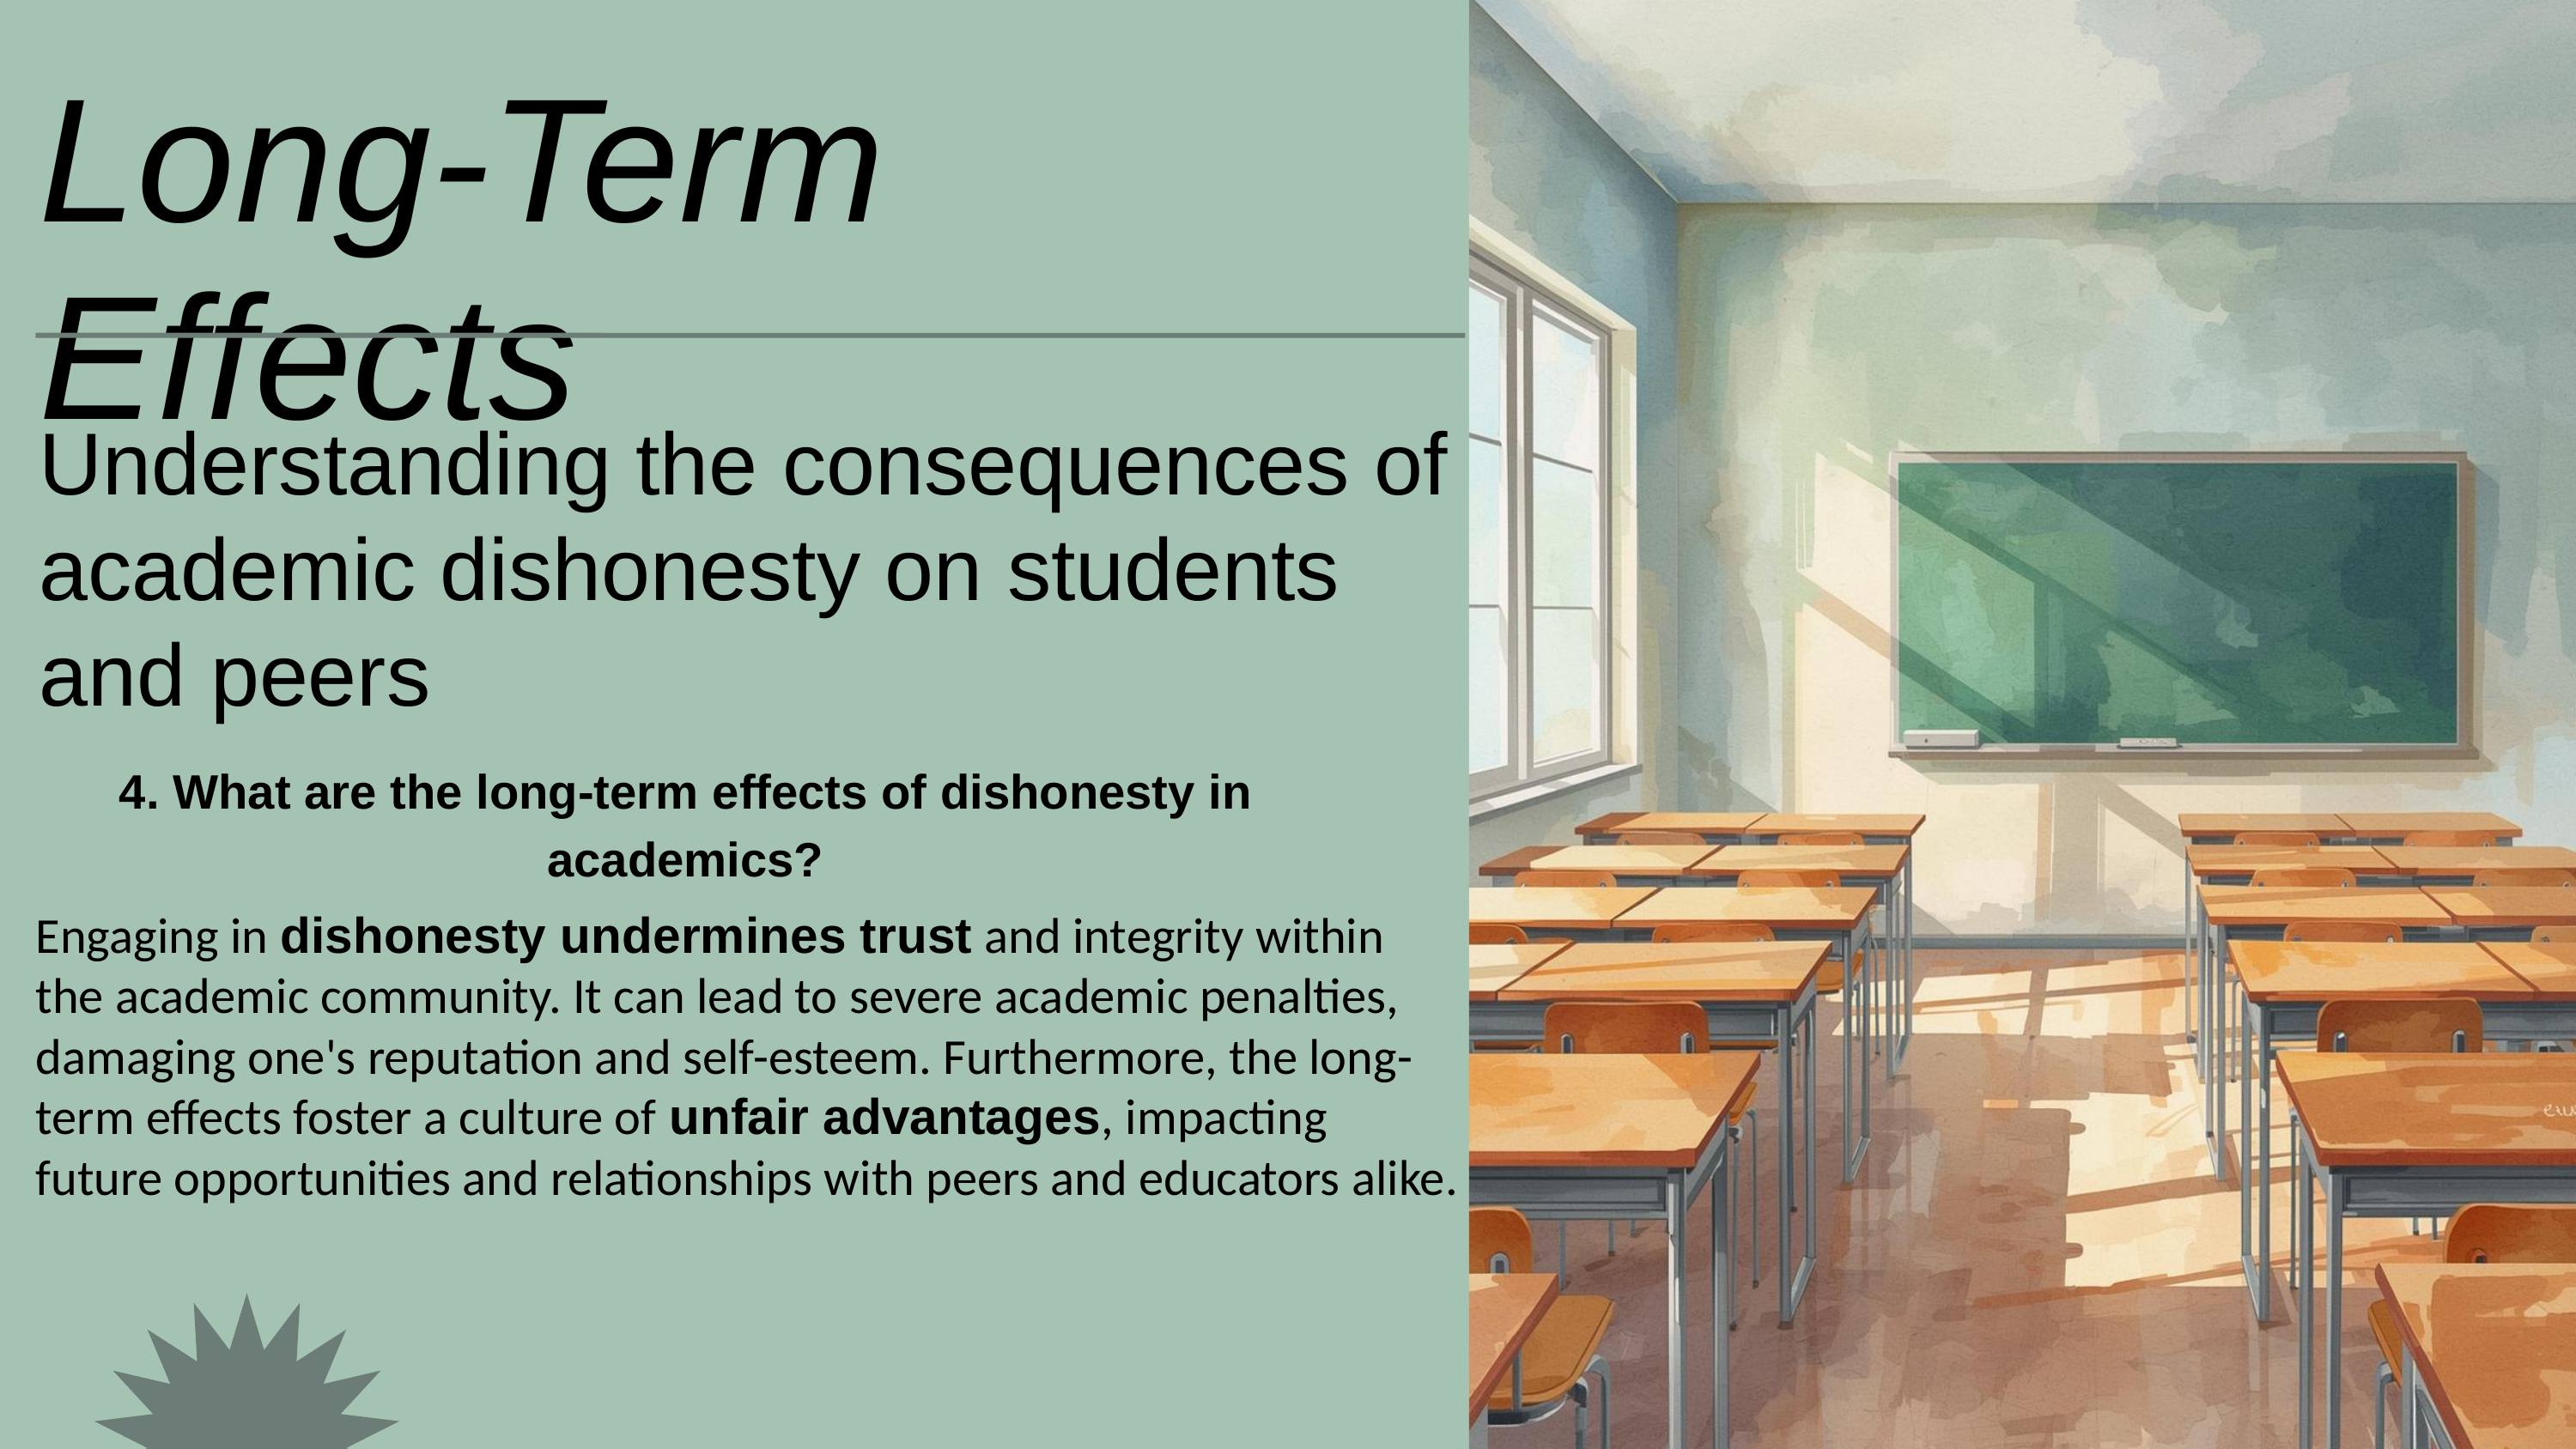

Long-Term Effects

Understanding the consequences of academic dishonesty on students and peers
Engaging in dishonesty undermines trust and integrity within the academic community. It can lead to severe academic penalties, damaging one's reputation and self-esteem. Furthermore, the long-term effects foster a culture of unfair advantages, impacting future opportunities and relationships with peers and educators alike.
4. What are the long-term effects of dishonesty in academics?